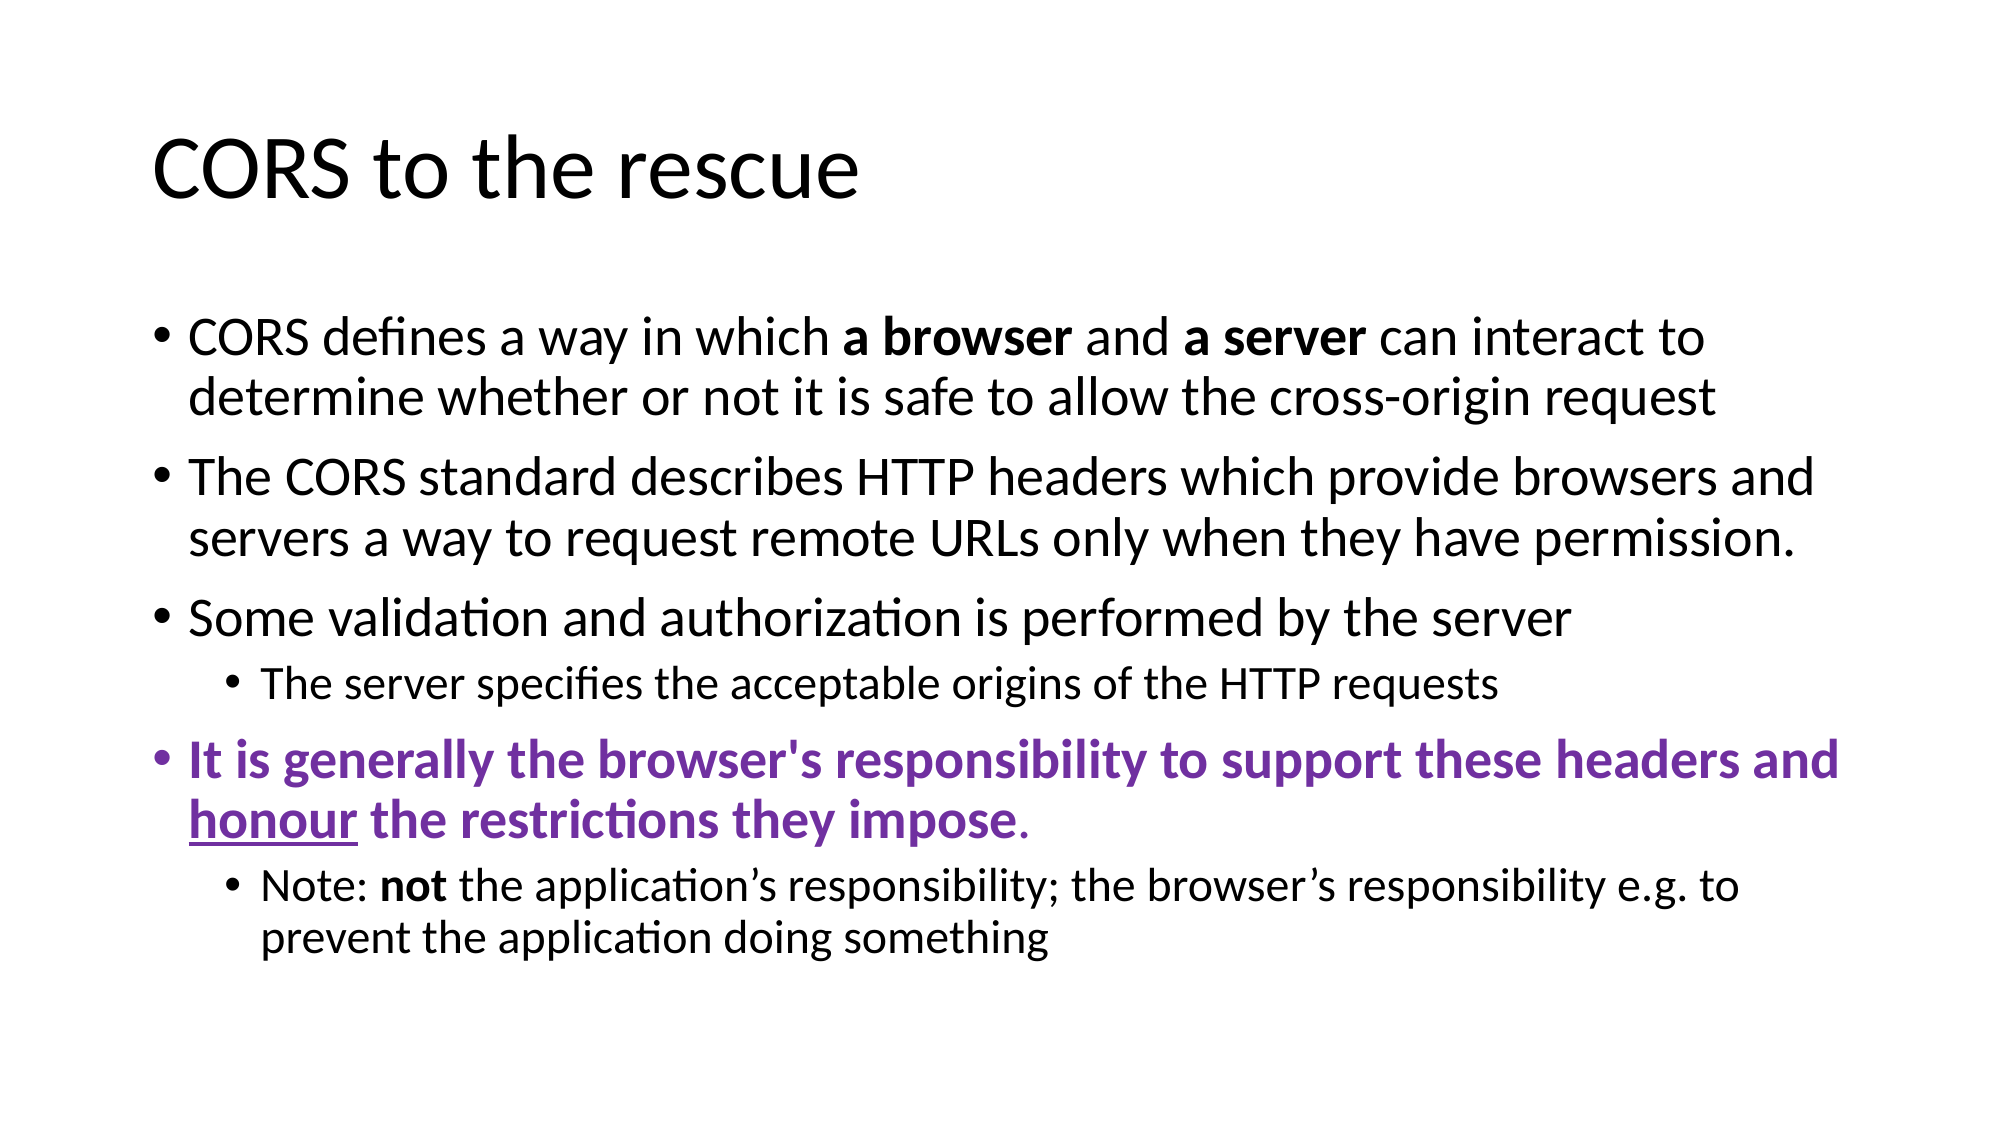

# CORS to the rescue
CORS defines a way in which a browser and a server can interact to determine whether or not it is safe to allow the cross-origin request
The CORS standard describes HTTP headers which provide browsers and servers a way to request remote URLs only when they have permission.
Some validation and authorization is performed by the server
The server specifies the acceptable origins of the HTTP requests
It is generally the browser's responsibility to support these headers and honour the restrictions they impose.
Note: not the application’s responsibility; the browser’s responsibility e.g. to prevent the application doing something